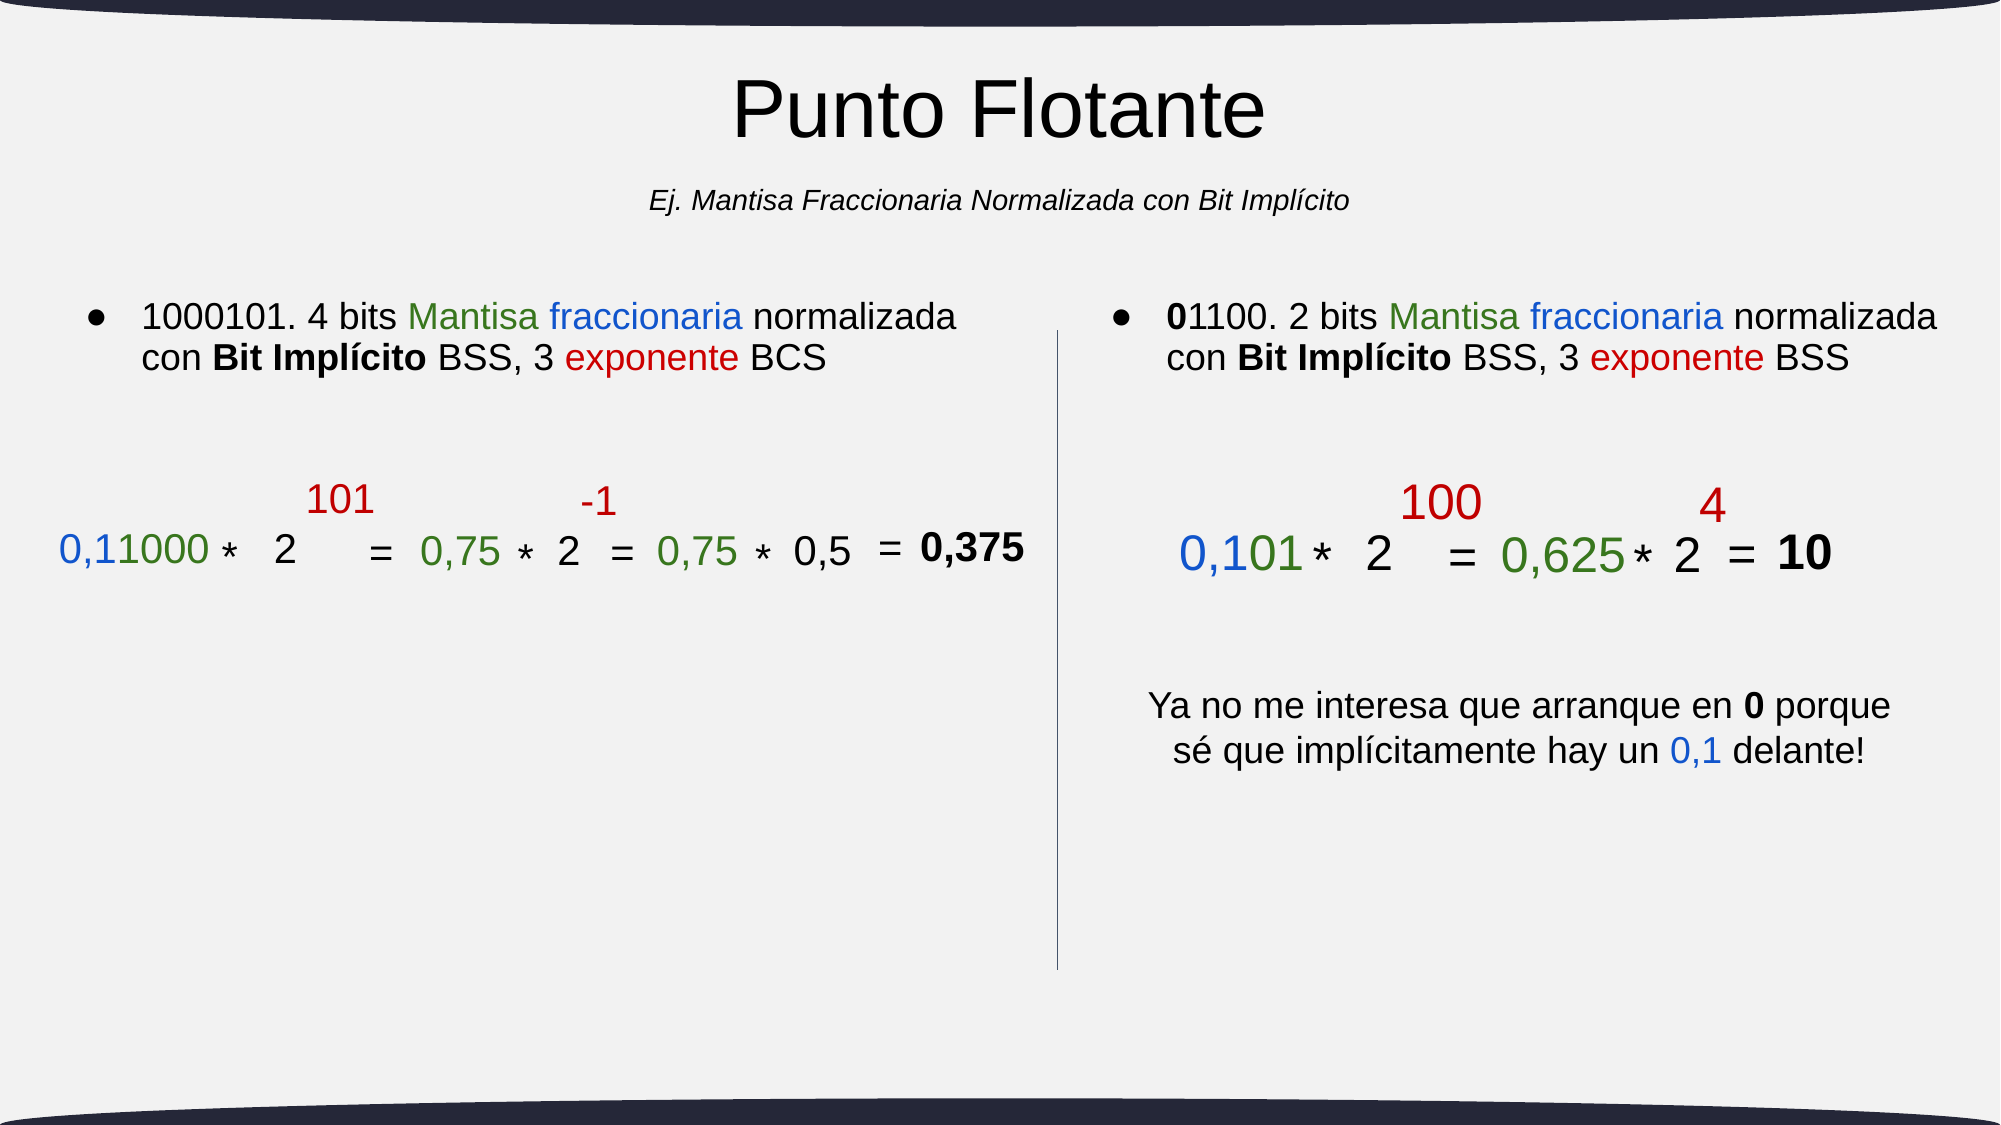

# Punto Flotante
Ej. Mantisa Fraccionaria Normalizada con Bit Implícito
1000101. 4 bits Mantisa fraccionaria normalizada con Bit Implícito BSS, 3 exponente BCS
01100. 2 bits Mantisa fraccionaria normalizada con Bit Implícito BSS, 3 exponente BSS
100
0,101
2
*
4
2
0,625
=
*
101
0,11000
2
*
-1
2
0,75
=
*
10
=
0,375
=
0,75
0,5
=
*
Ya no me interesa que arranque en 0 porque sé que implícitamente hay un 0,1 delante!